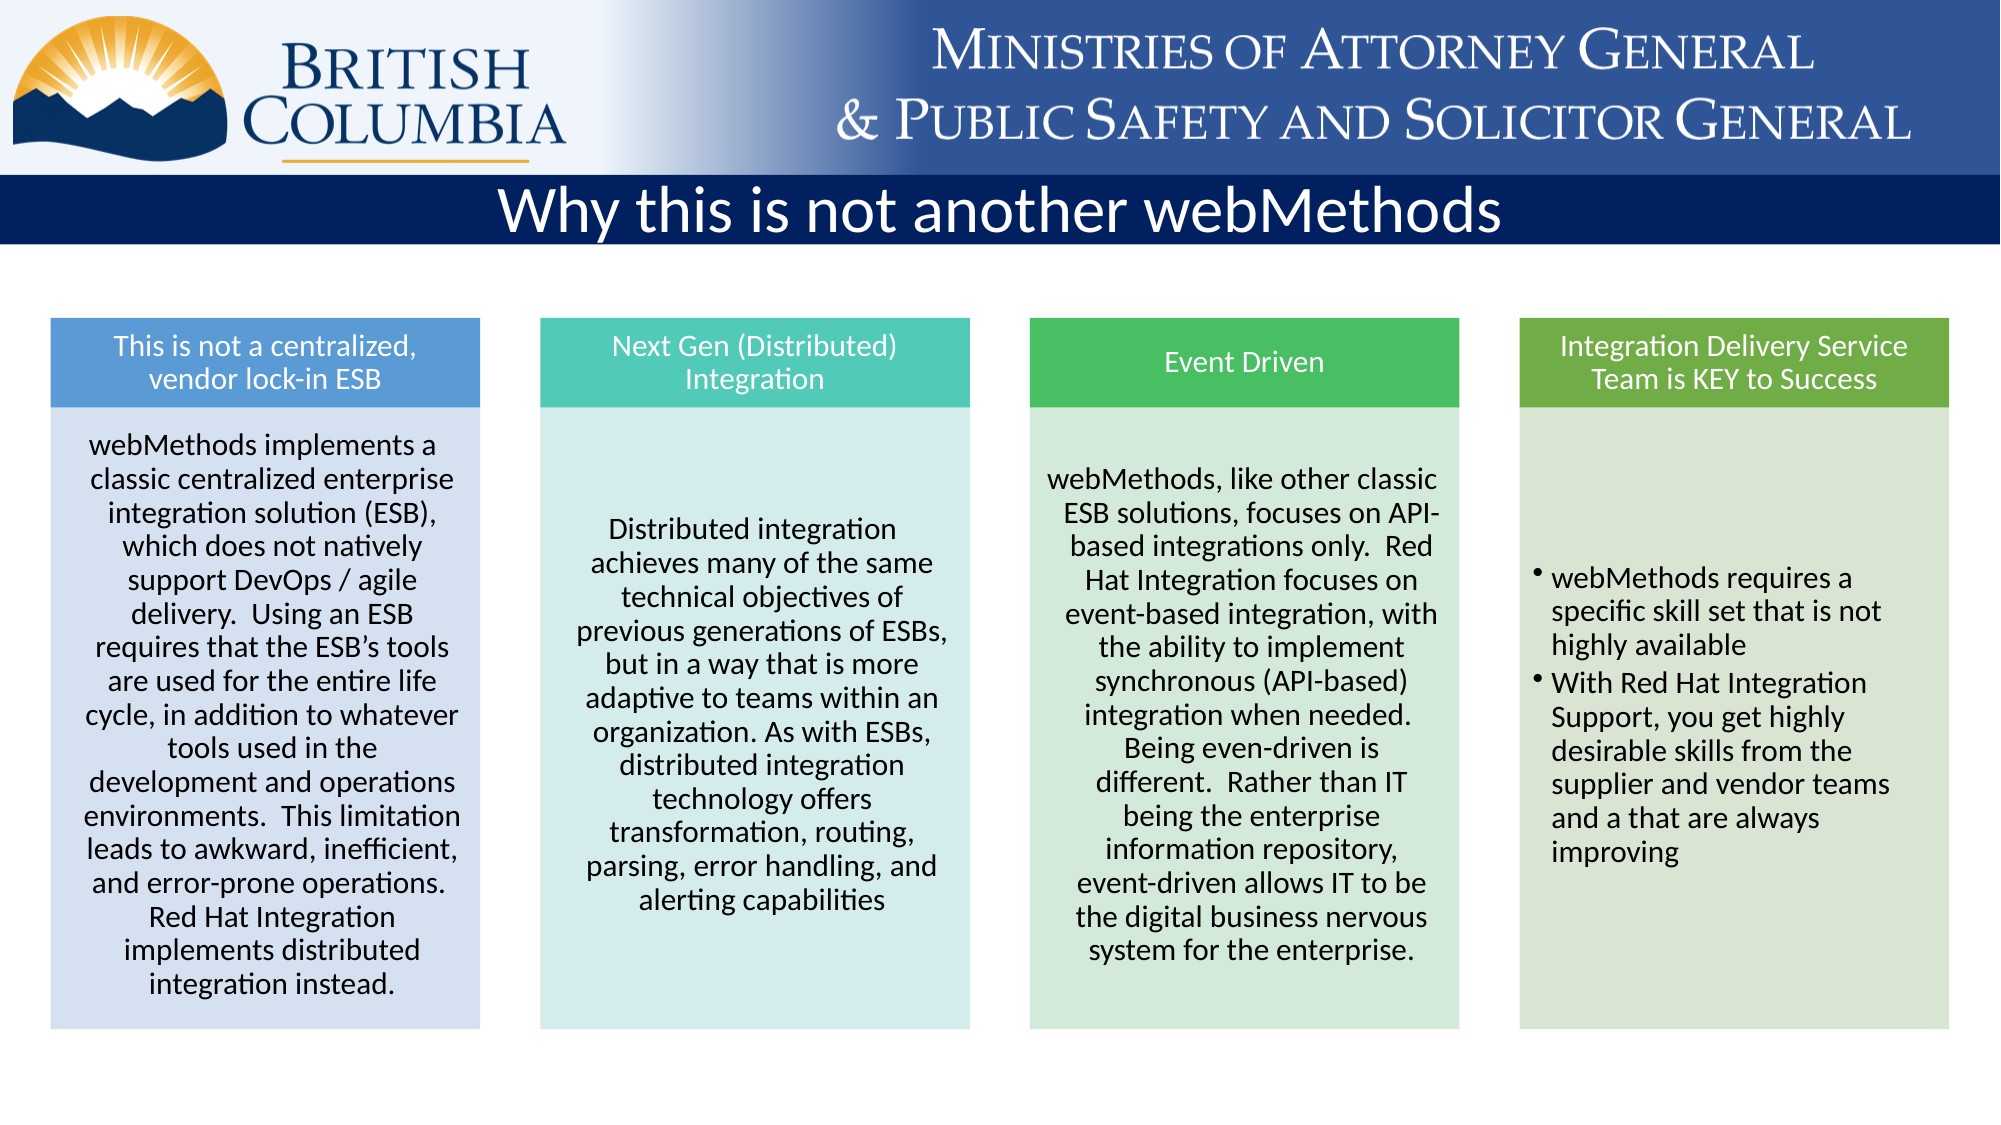

# Why this is not another webMethods
This is not a centralized, vendor lock-in ESB
webMethods implements a classic centralized enterprise integration solution (ESB), which does not natively support DevOps / agile delivery.  Using an ESB requires that the ESB’s tools are used for the entire life cycle, in addition to whatever tools used in the development and operations environments.  This limitation leads to awkward, inefficient, and error-prone operations.  Red Hat Integration implements distributed integration instead.
Next Gen (Distributed) Integration
Distributed integration achieves many of the same technical objectives of previous generations of ESBs, but in a way that is more adaptive to teams within an organization. As with ESBs, distributed integration technology offers transformation, routing, parsing, error handling, and alerting capabilities
Event Driven
webMethods, like other classic ESB solutions, focuses on API-based integrations only.  Red Hat Integration focuses on event-based integration, with the ability to implement synchronous (API-based) integration when needed.  Being even-driven is different.  Rather than IT being the enterprise information repository, event-driven allows IT to be the digital business nervous system for the enterprise.
Integration Delivery Service Team is KEY to Success
webMethods requires a specific skill set that is not highly available
With Red Hat Integration Support, you get highly desirable skills from the supplier and vendor teams and a that are always improving